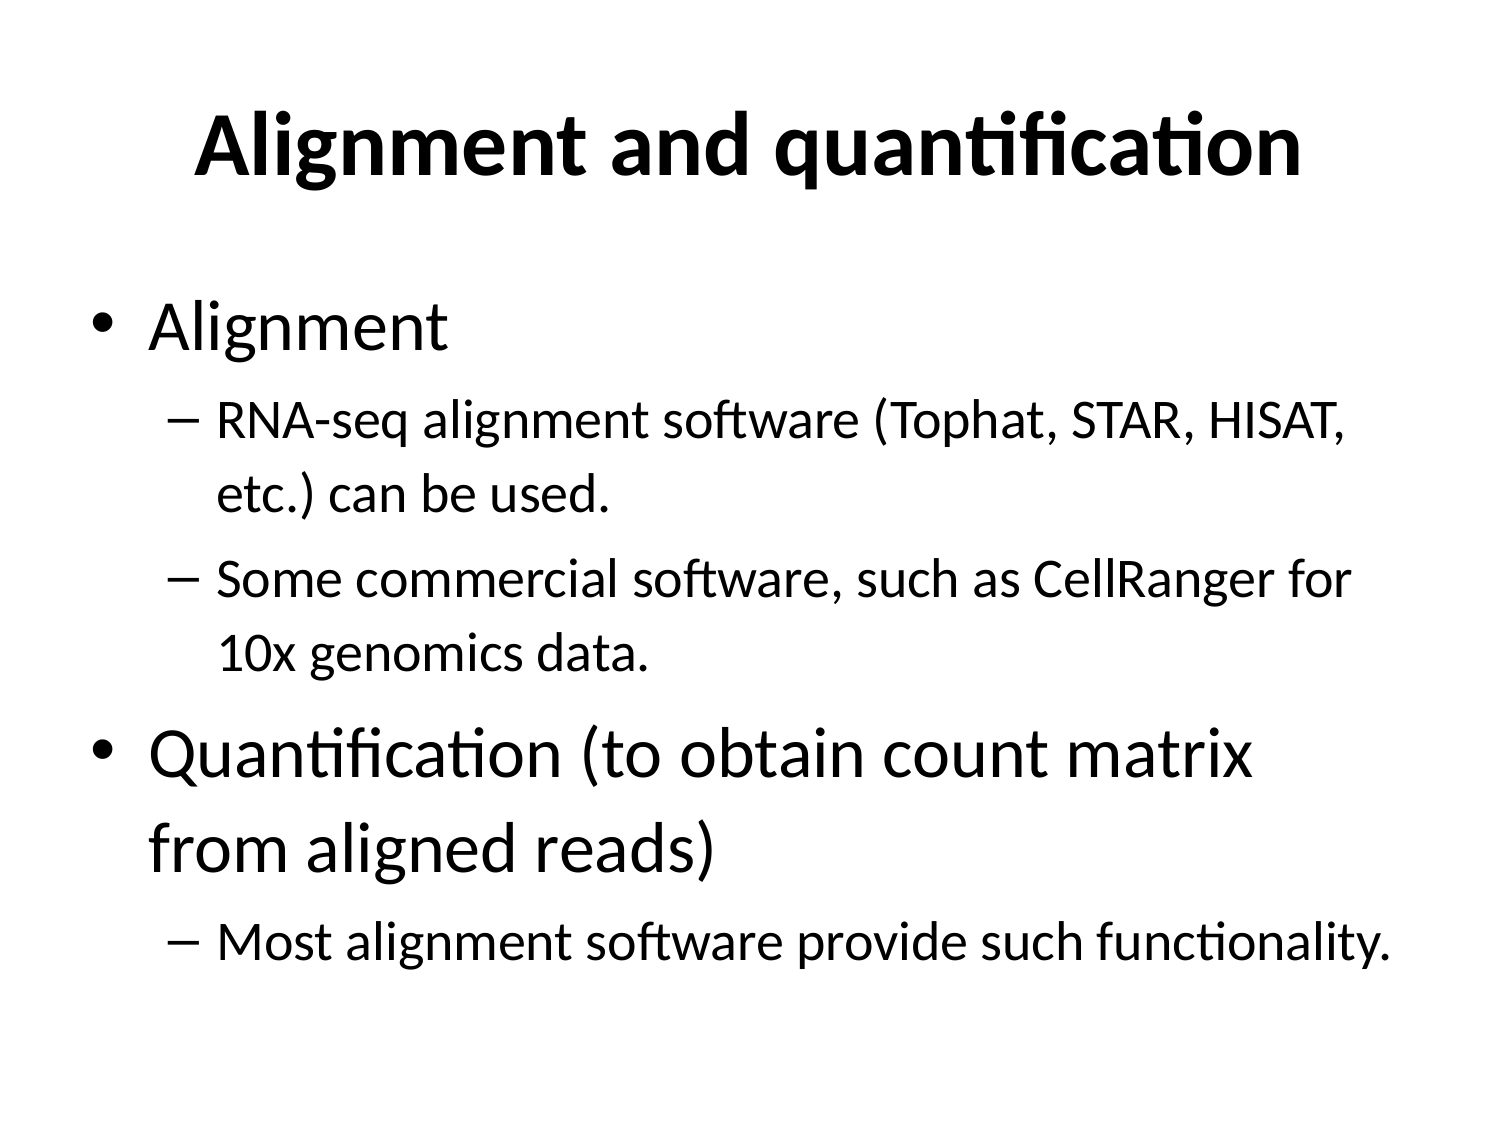

# Alignment and quantification
Alignment
RNA-seq alignment software (Tophat, STAR, HISAT, etc.) can be used.
Some commercial software, such as CellRanger for 10x genomics data.
Quantification (to obtain count matrix from aligned reads)
Most alignment software provide such functionality.